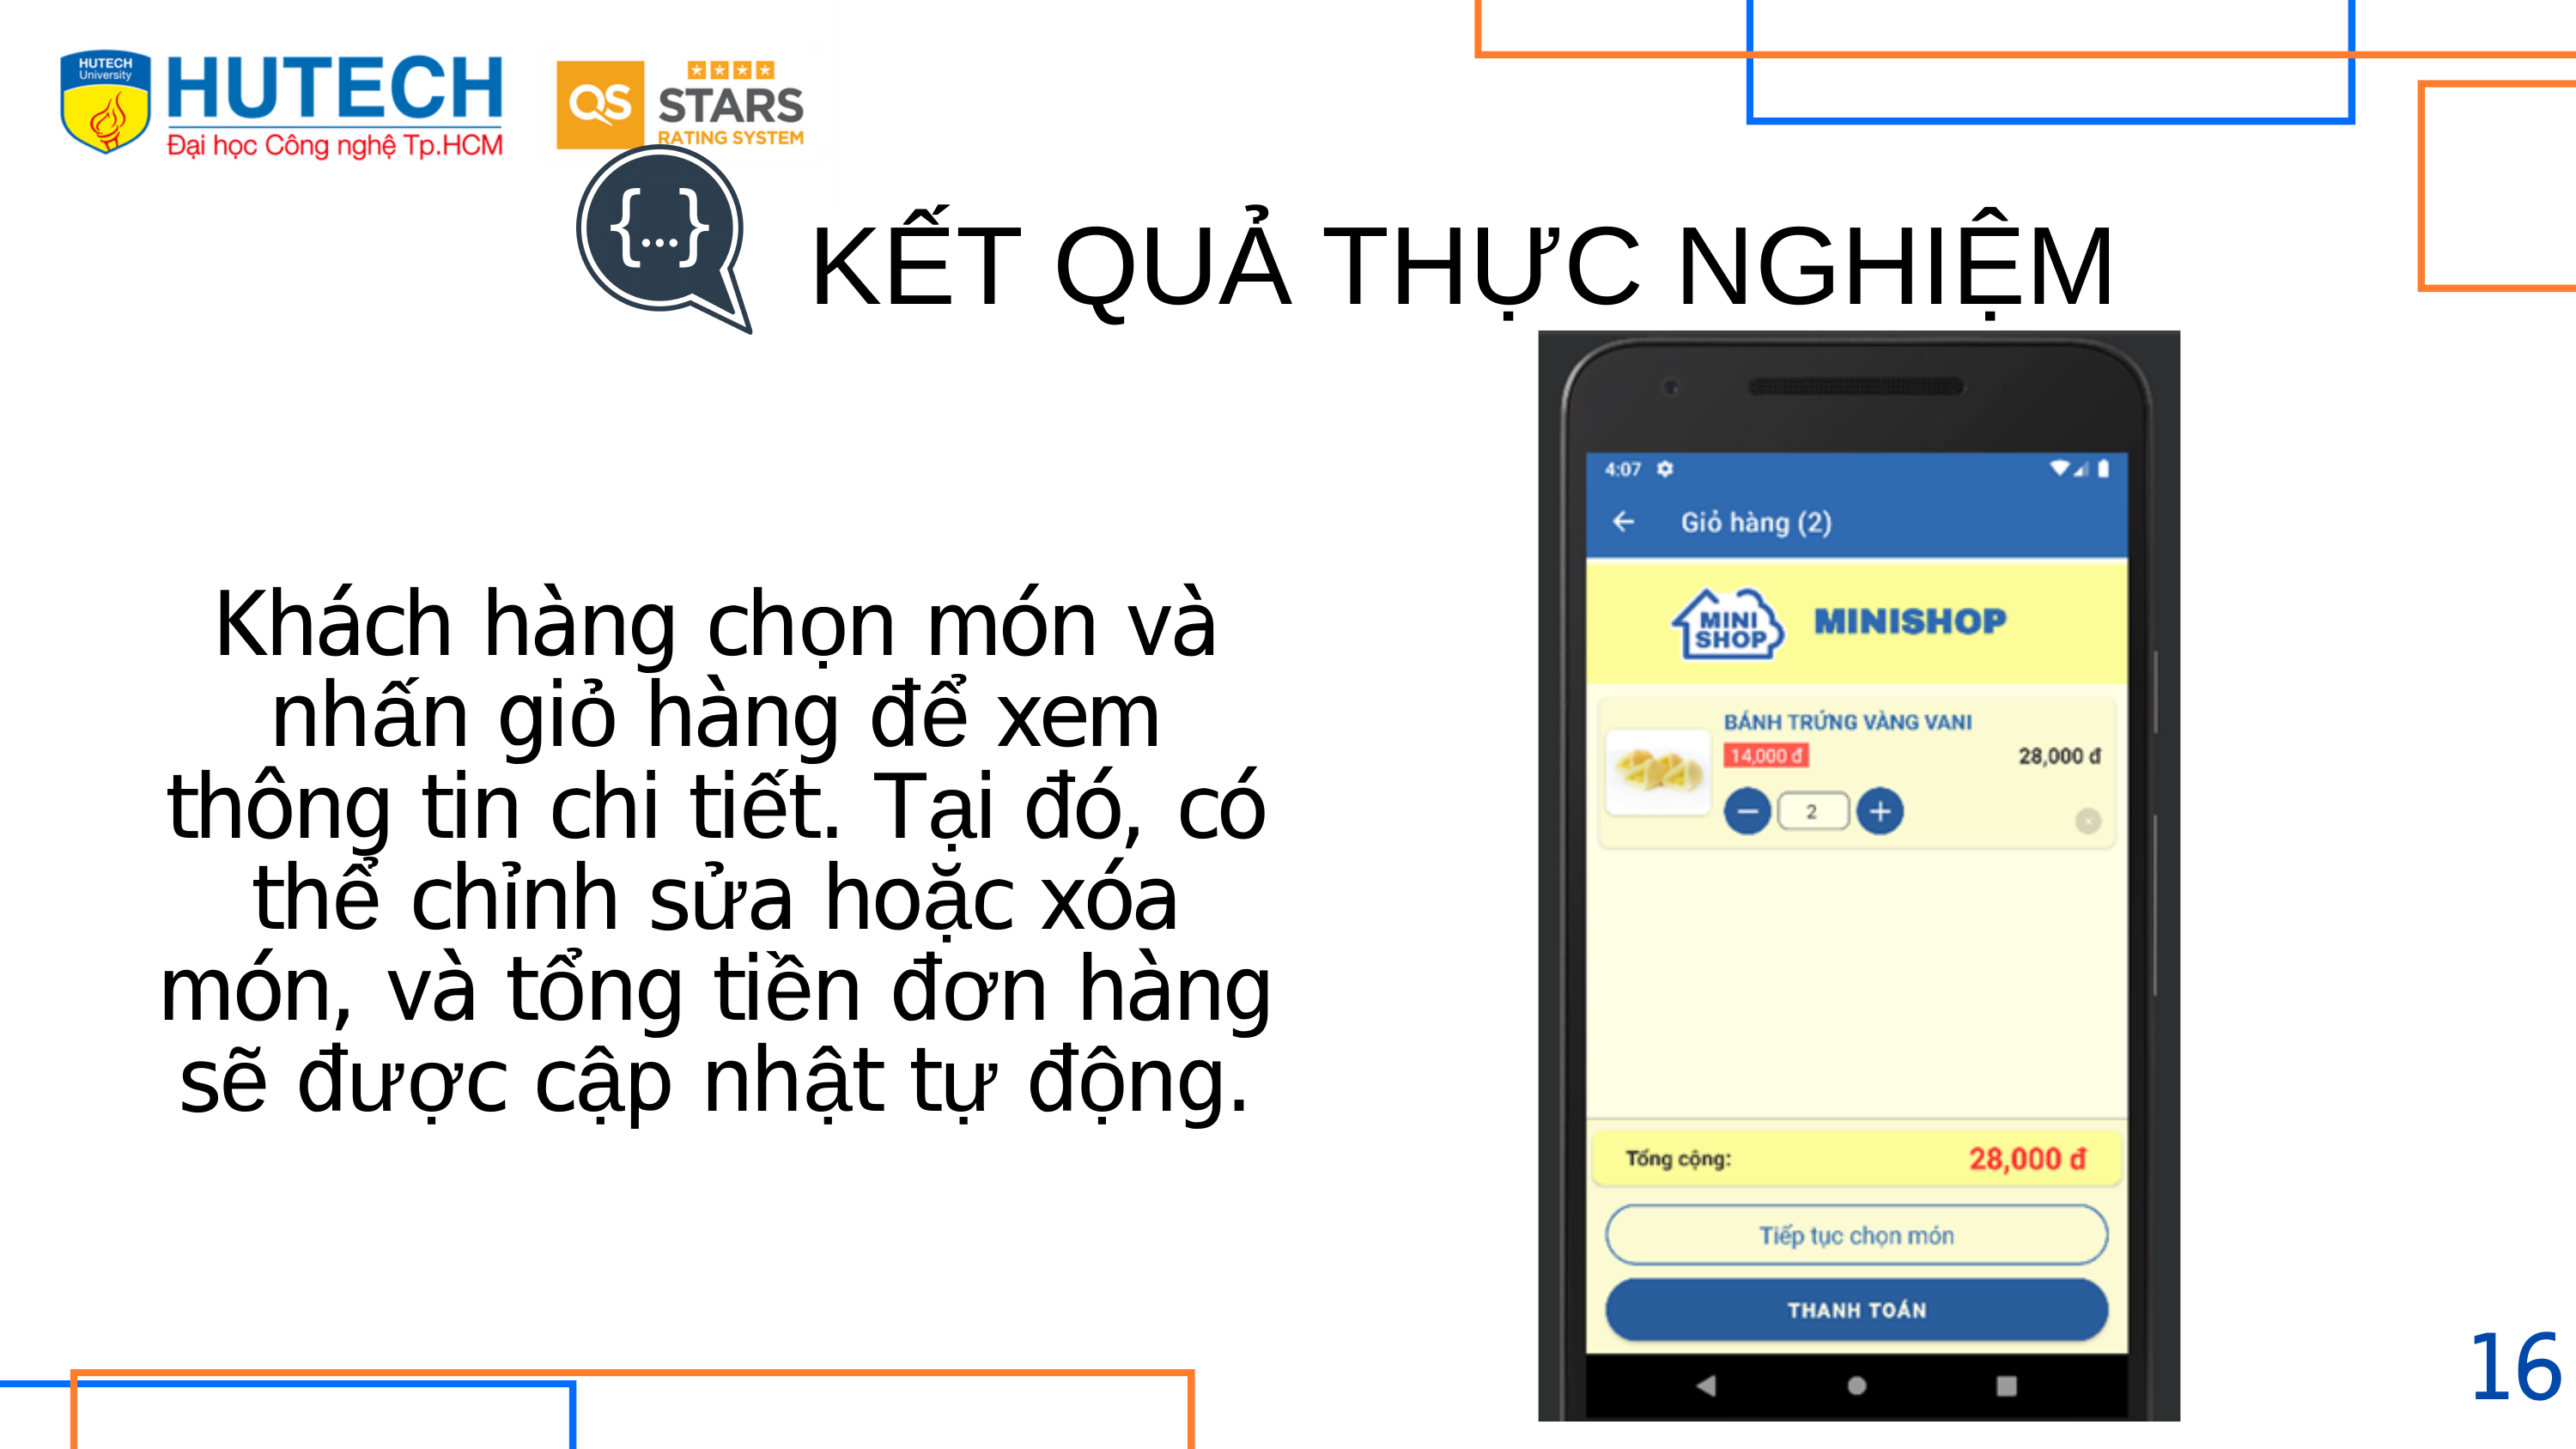

KẾT QUẢ THỰC NGHIỆM

Khách hàng chọn món và nhấn giỏ hàng để xem thông tin chi tiết. Tại đó, có thể chỉnh sửa hoặc xóa món, và tổng tiền đơn hàng sẽ được cập nhật tự động.
16